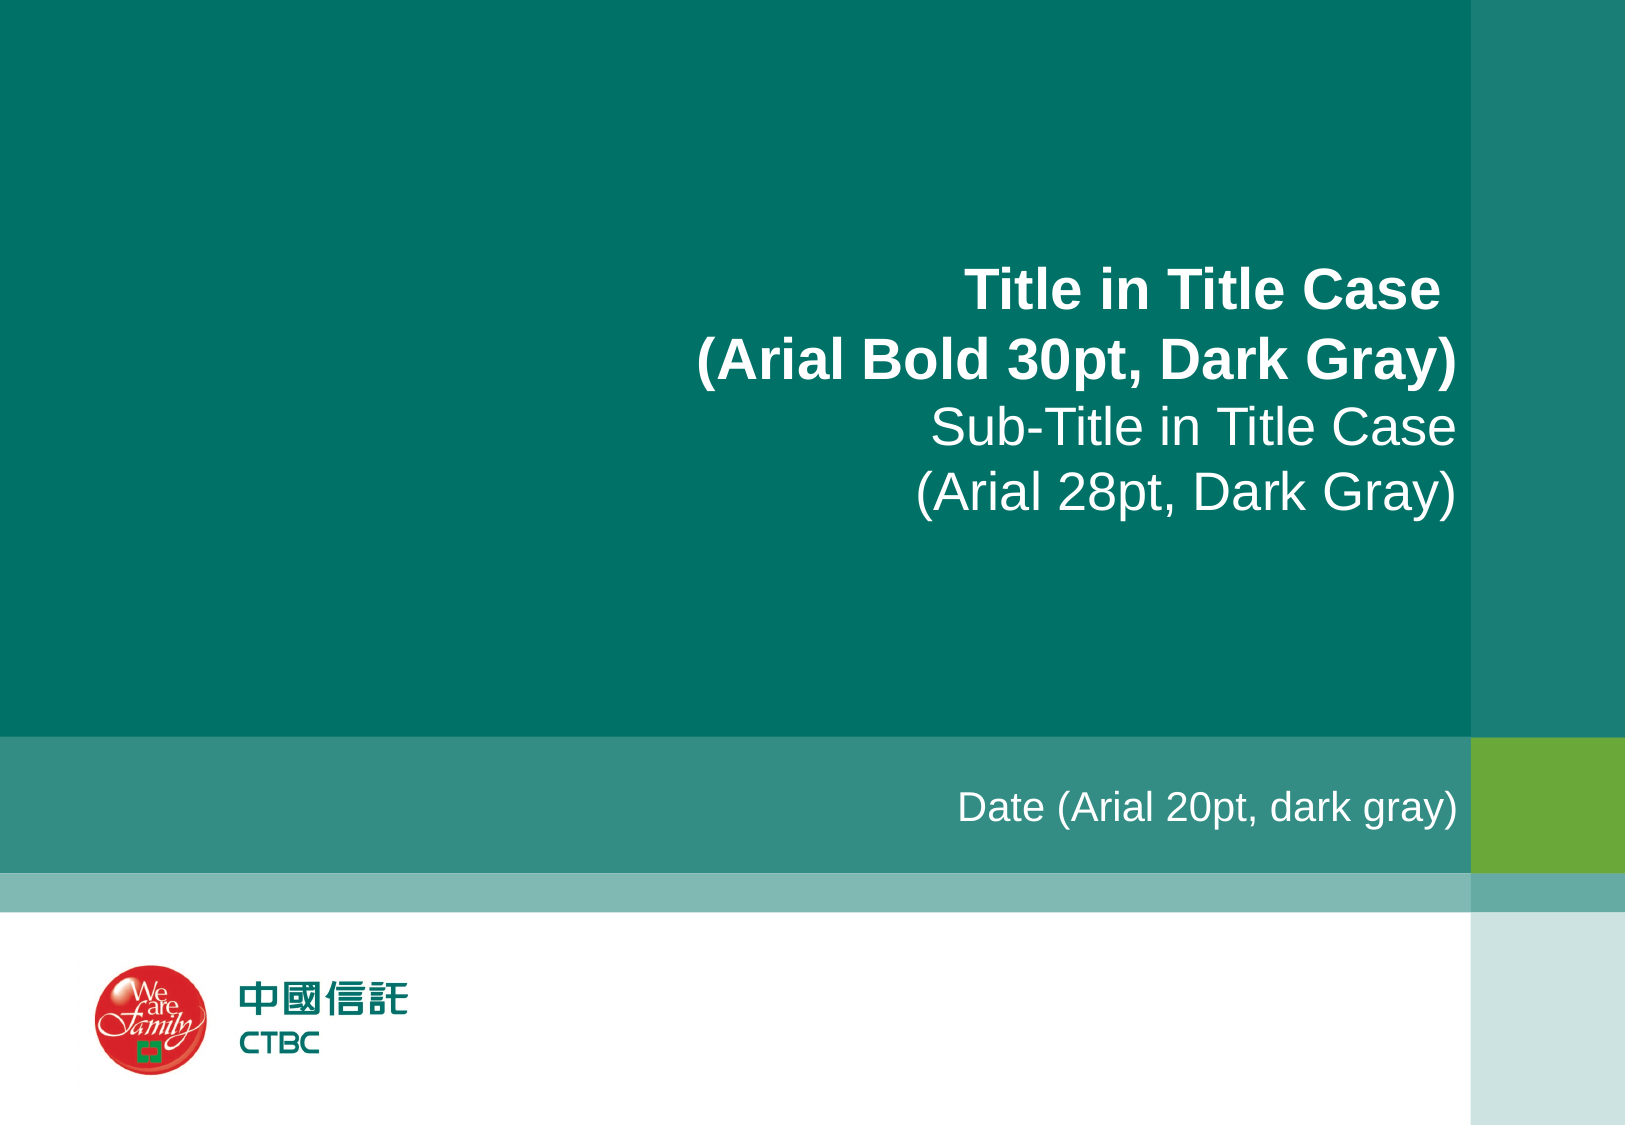

Title in Title Case
(Arial Bold 30pt, Dark Gray)
Sub-Title in Title Case
(Arial 28pt, Dark Gray)
Date (Arial 20pt, dark gray)